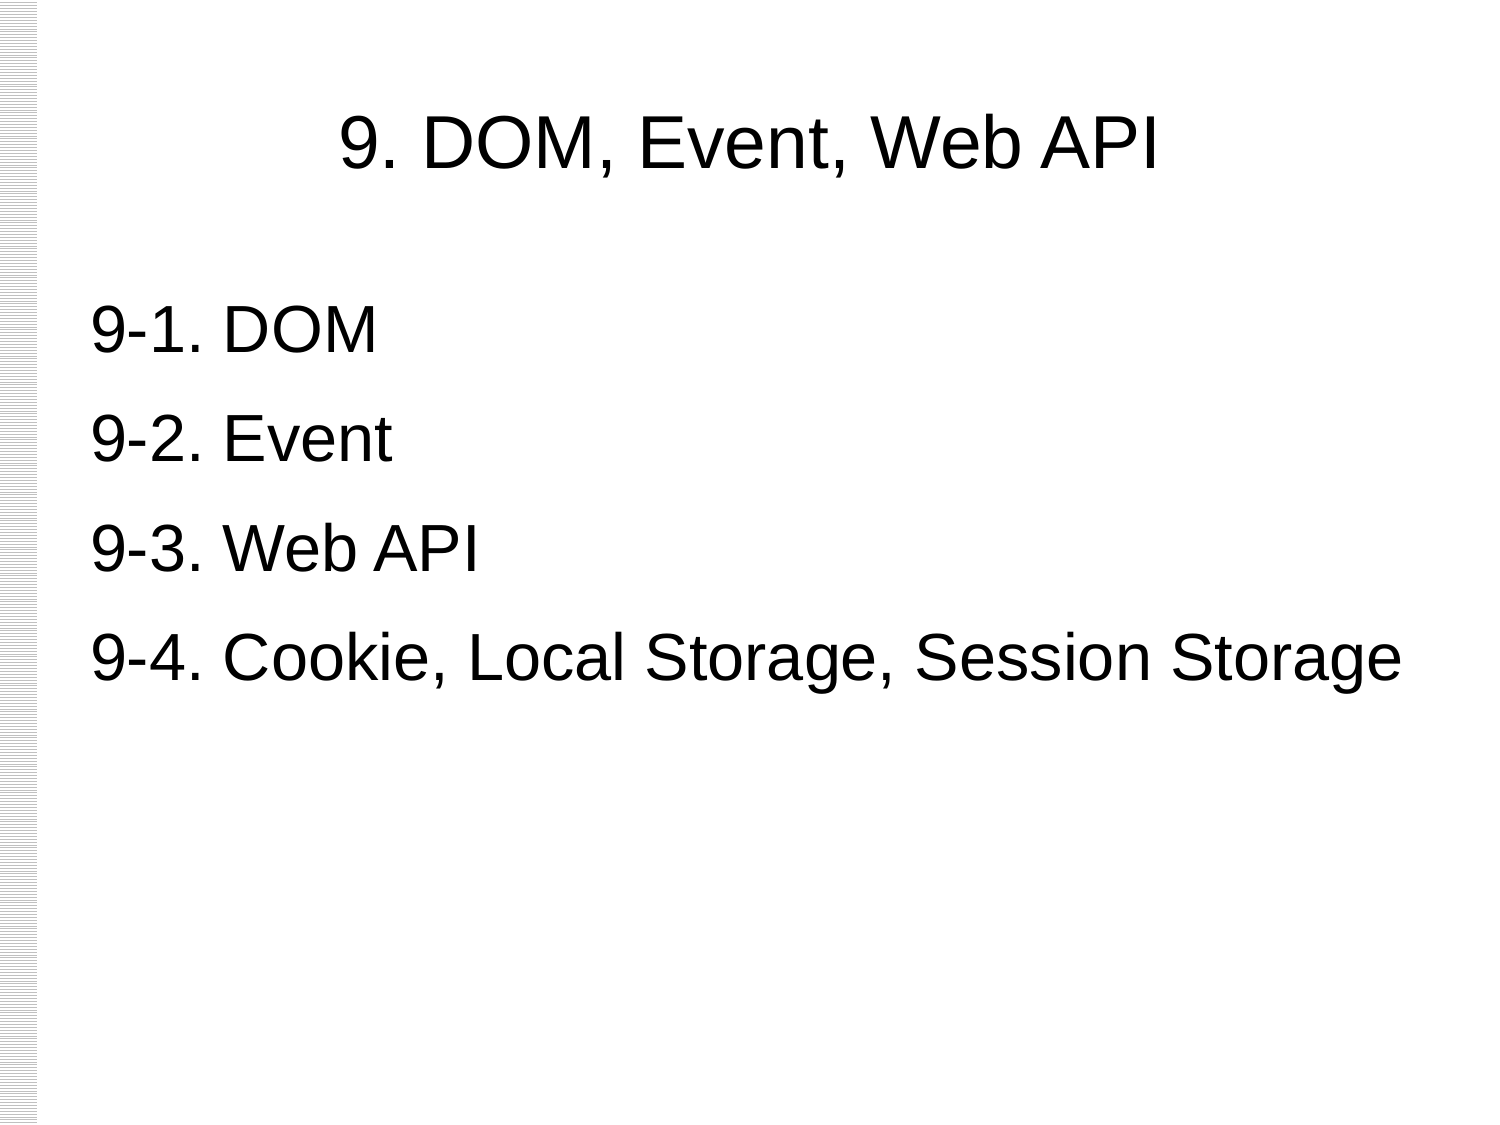

# 9. DOM, Event, Web API
9-1. DOM
9-2. Event
9-3. Web API
9-4. Cookie, Local Storage, Session Storage